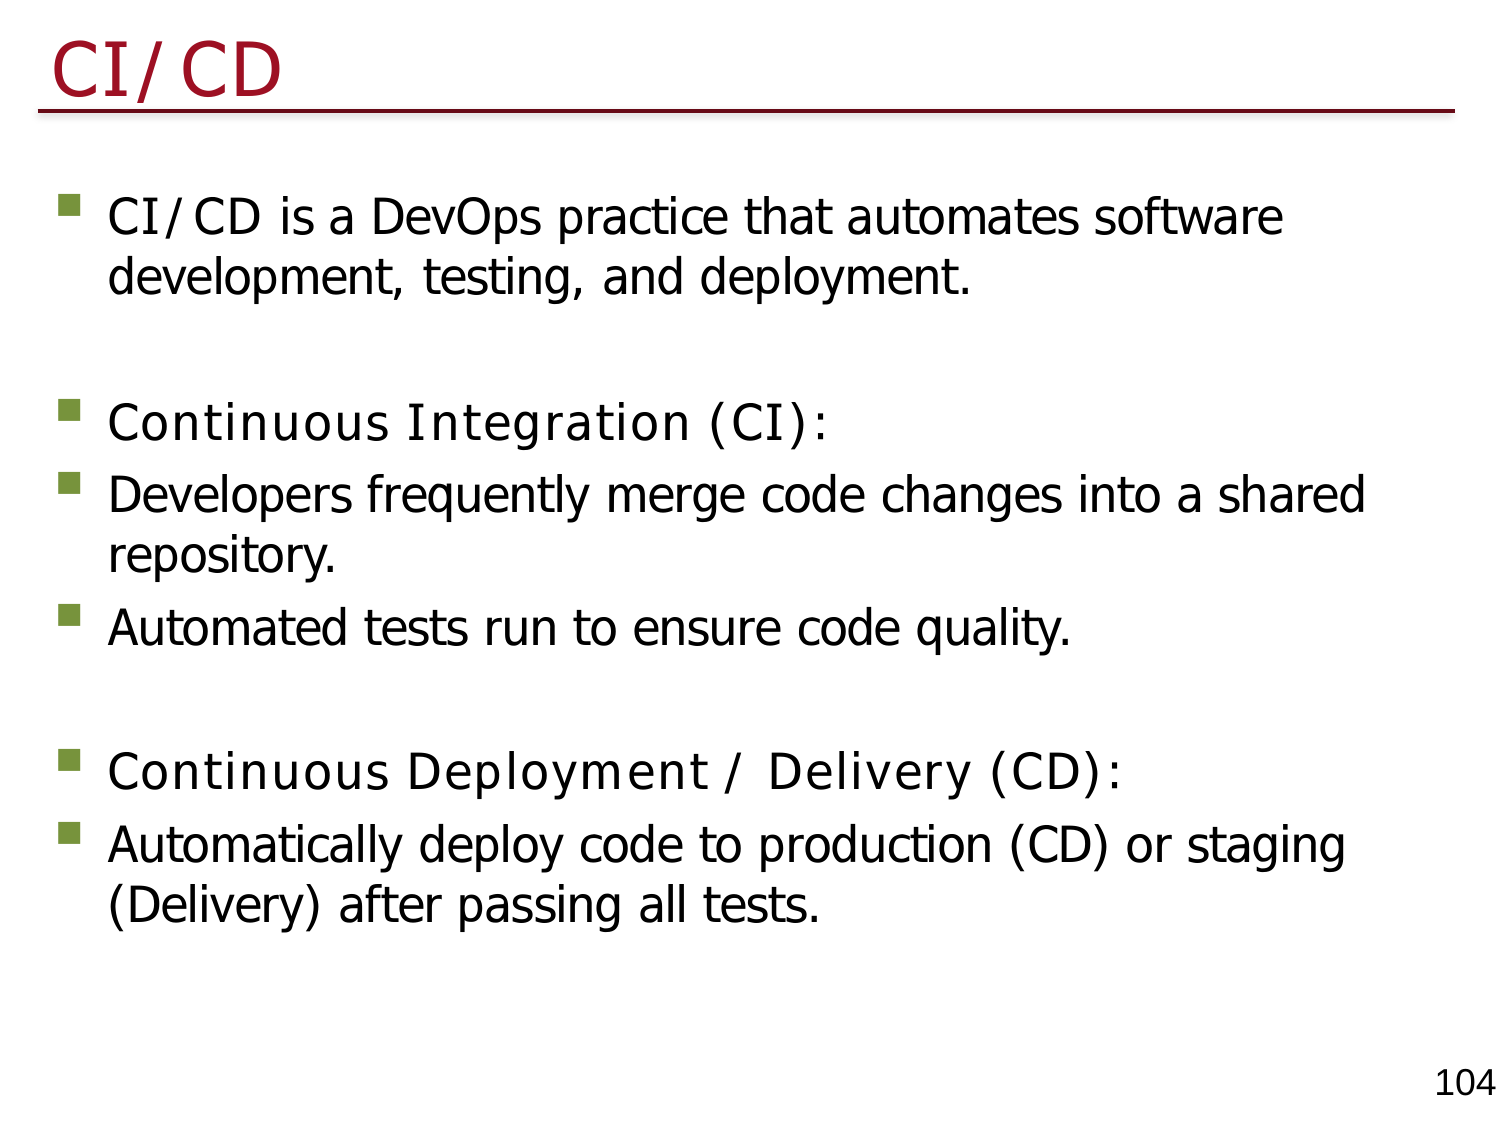

# CI/CD
CI/CD is a DevOps practice that automates software development, testing, and deployment.

Continuous Integration (CI):
Developers frequently merge code changes into a shared repository.
Automated tests run to ensure code quality.

Continuous Deployment / Delivery (CD):
Automatically deploy code to production (CD) or staging (Delivery) after passing all tests.
104